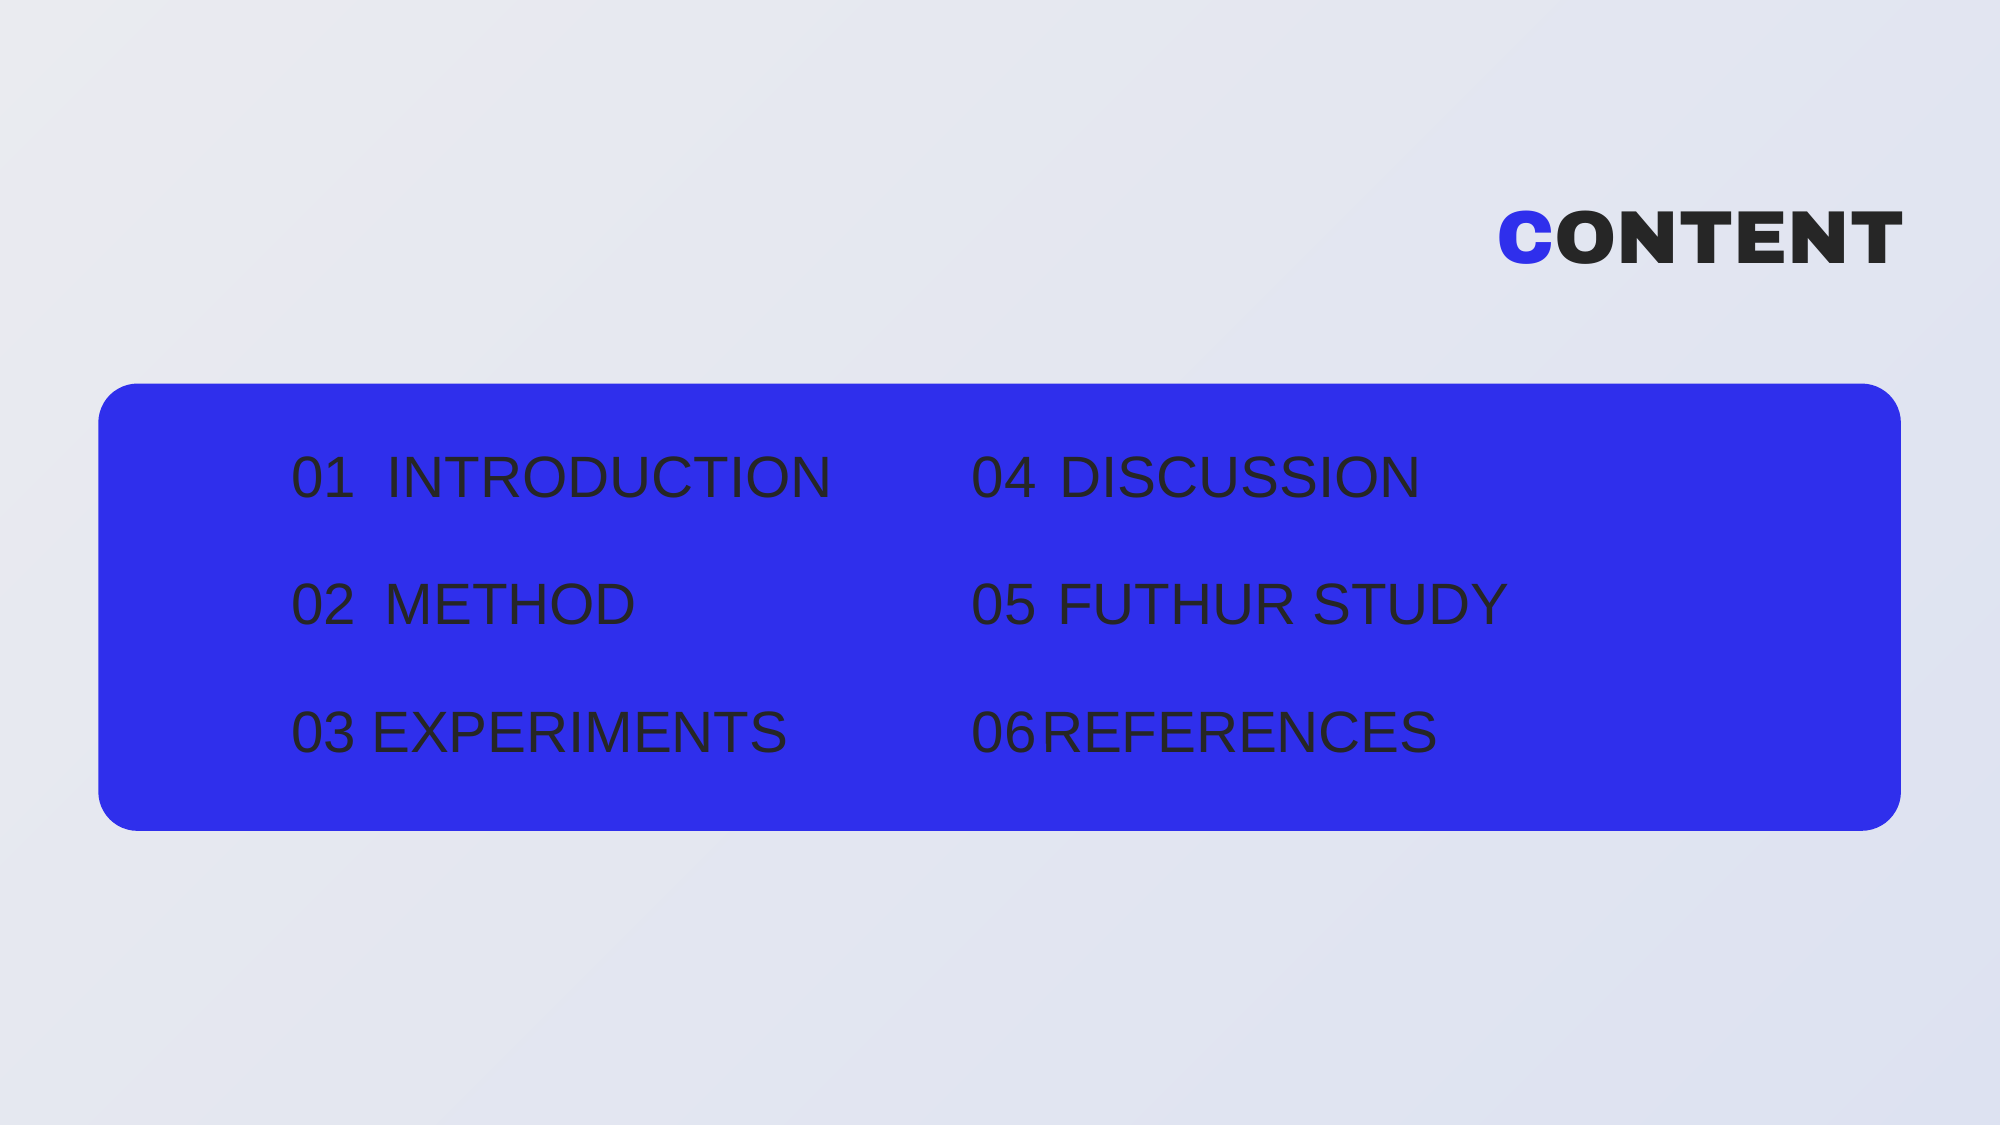

CONTENT

01
INTRODUCTION

04
DISCUSSION

02
METHOD

05
FUTHUR STUDY

03
EXPERIMENTS

06
REFERENCES